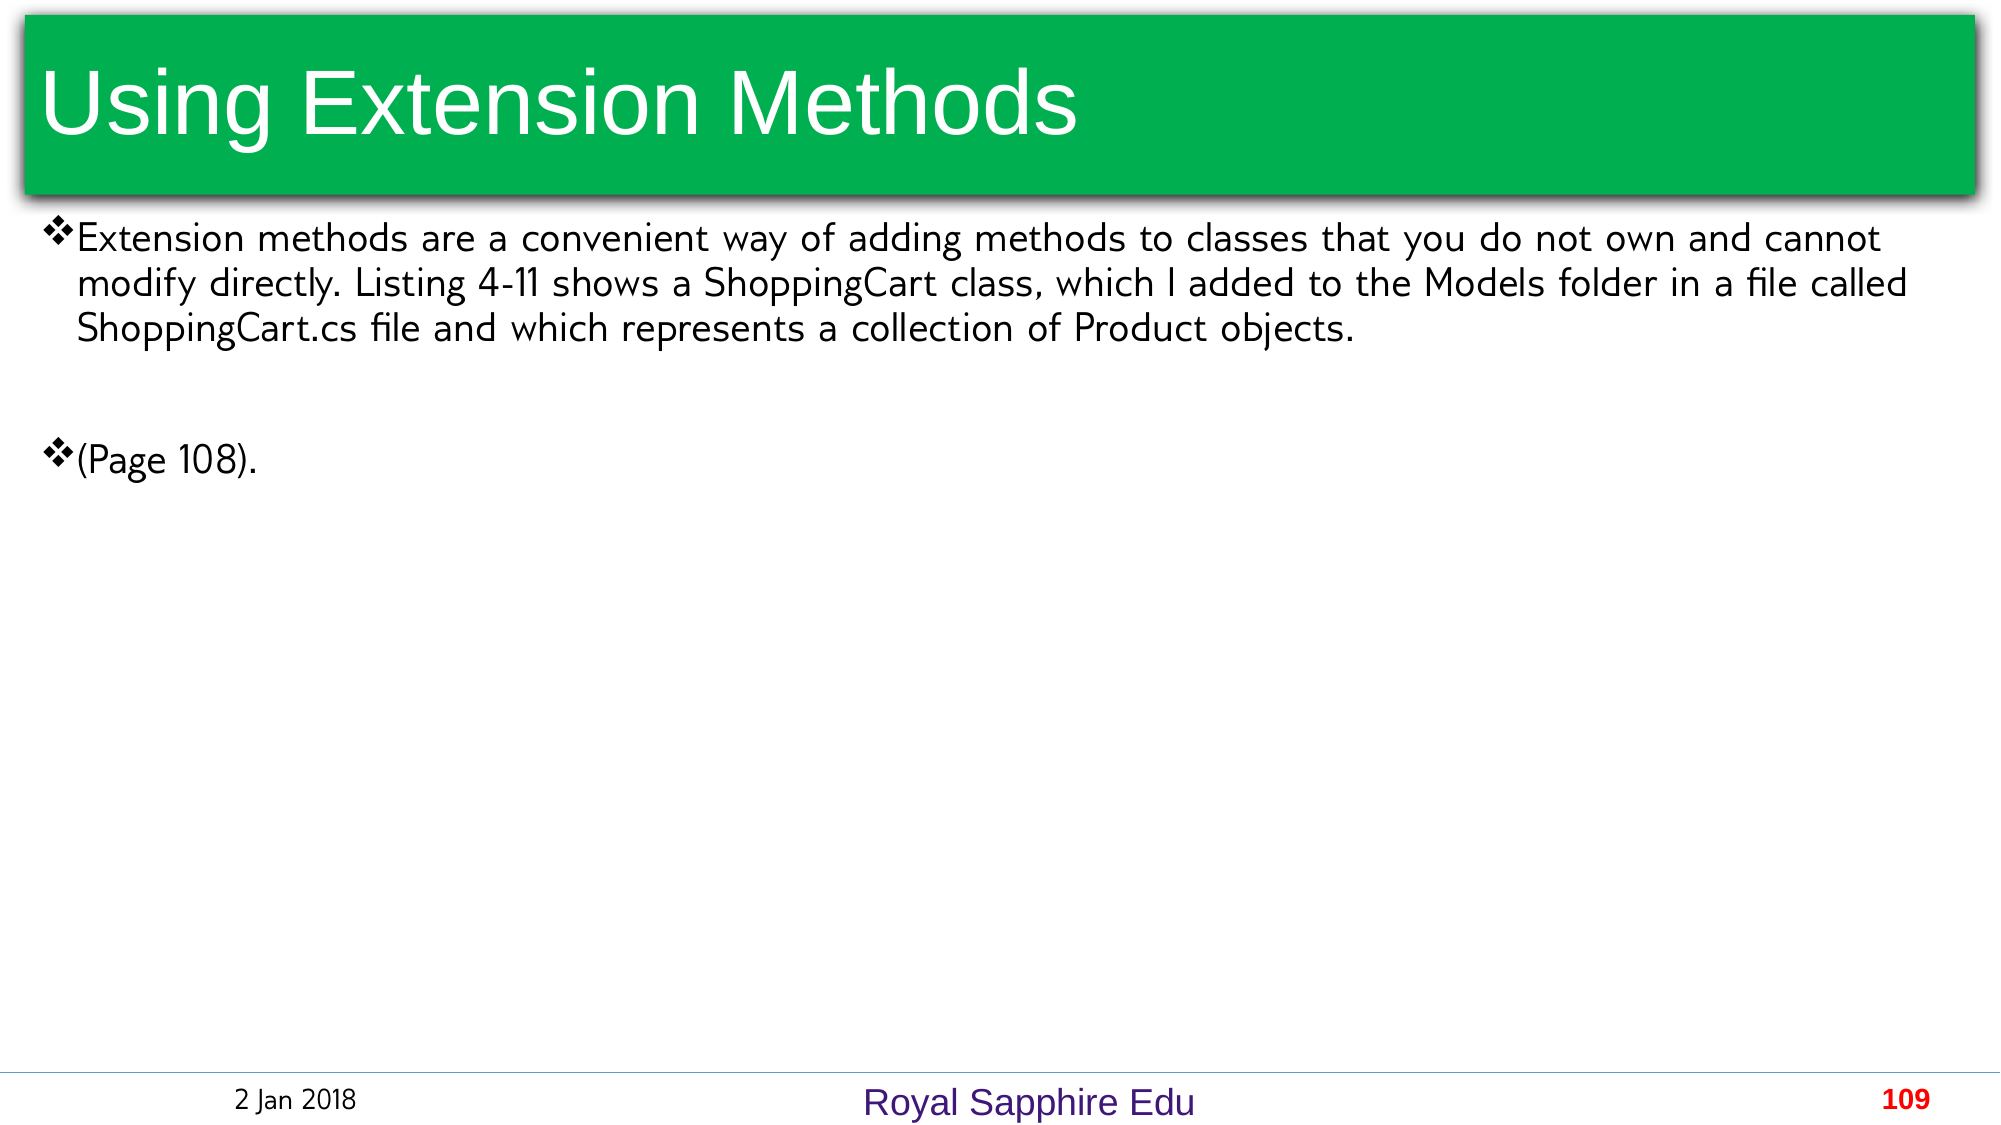

# Using Extension Methods
Extension methods are a convenient way of adding methods to classes that you do not own and cannot modify directly. Listing 4-11 shows a ShoppingCart class, which I added to the Models folder in a file called ShoppingCart.cs file and which represents a collection of Product objects.

(Page 108).
2 Jan 2018
109